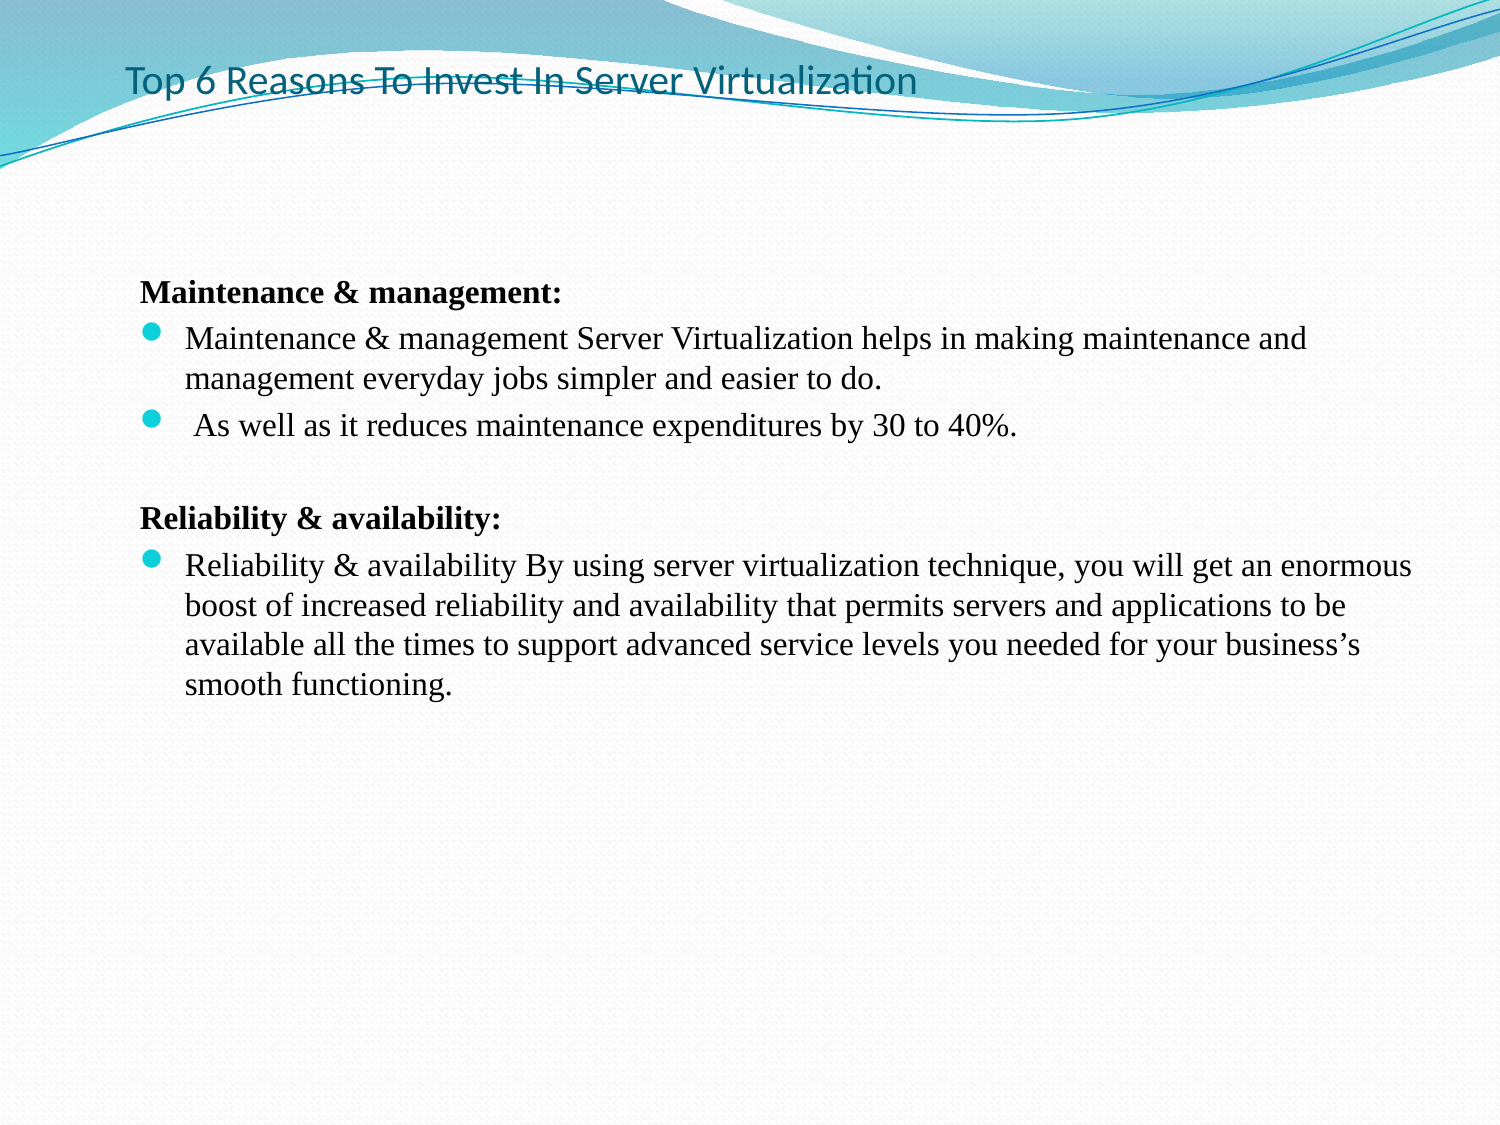

# Top 6 Reasons To Invest In Server Virtualization
Maintenance & management:
Maintenance & management Server Virtualization helps in making maintenance and management everyday jobs simpler and easier to do.
 As well as it reduces maintenance expenditures by 30 to 40%.

Reliability & availability:
Reliability & availability By using server virtualization technique, you will get an enormous boost of increased reliability and availability that permits servers and applications to be available all the times to support advanced service levels you needed for your business’s smooth functioning.